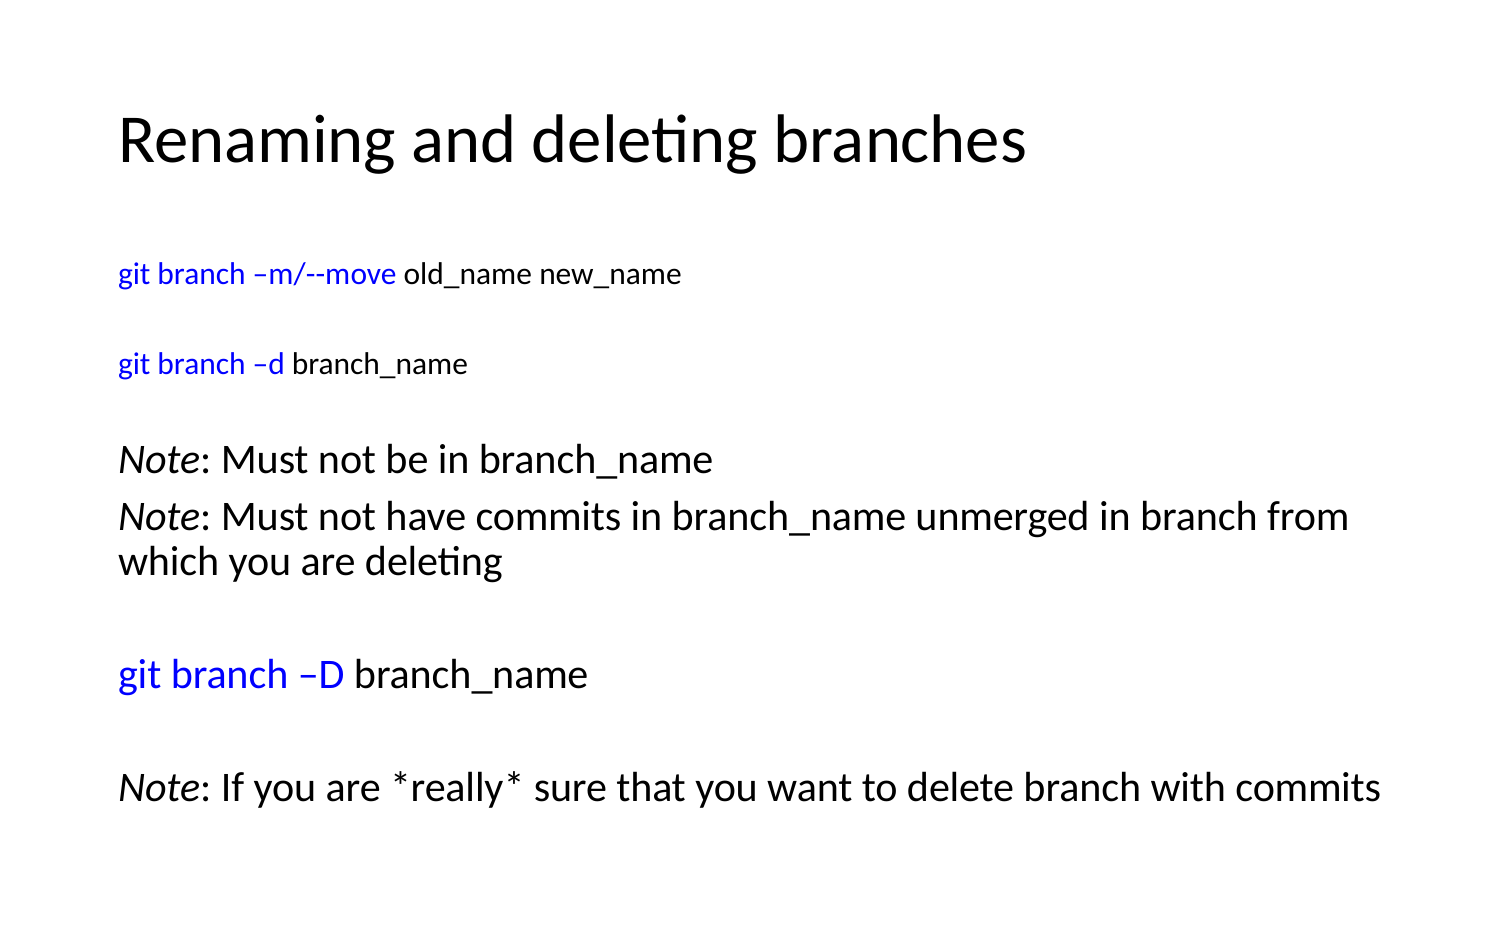

# Renaming and deleting branches
git branch –m/--move old_name new_name

git branch –d branch_name

Note: Must not be in branch_name
Note: Must not have commits in branch_name unmerged in branch from which you are deleting

git branch –D branch_name

Note: If you are *really* sure that you want to delete branch with commits